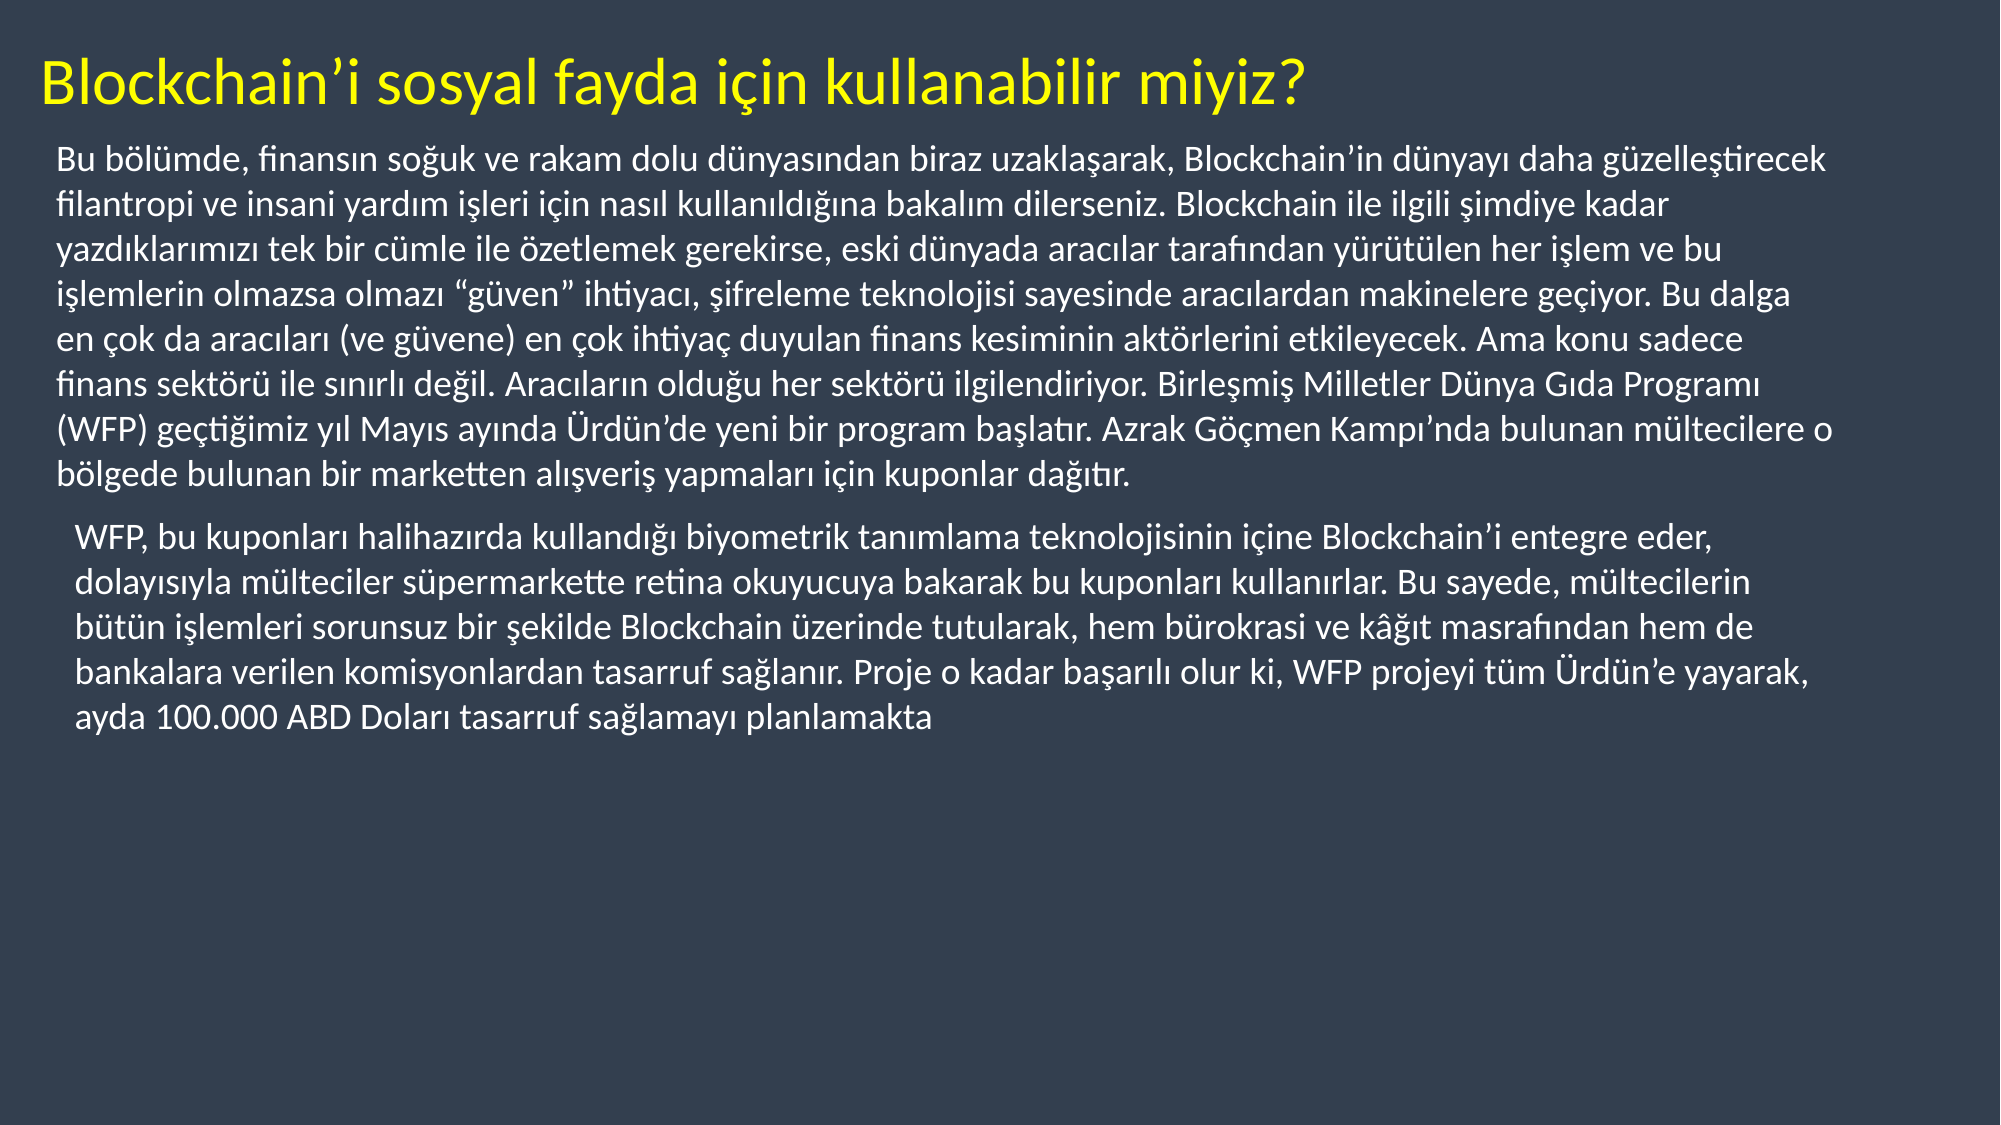

Blockchain’i sosyal fayda için kullanabilir miyiz?
Bu bölümde, finansın soğuk ve rakam dolu dünyasından biraz uzaklaşarak, Blockchain’in dünyayı daha güzelleştirecek filantropi ve insani yardım işleri için nasıl kullanıldığına bakalım dilerseniz. Blockchain ile ilgili şimdiye kadar yazdıklarımızı tek bir cümle ile özetlemek gerekirse, eski dünyada aracılar tarafından yürütülen her işlem ve bu işlemlerin olmazsa olmazı “güven” ihtiyacı, şifreleme teknolojisi sayesinde aracılardan makinelere geçiyor. Bu dalga en çok da aracıları (ve güvene) en çok ihtiyaç duyulan finans kesiminin aktörlerini etkileyecek. Ama konu sadece finans sektörü ile sınırlı değil. Aracıların olduğu her sektörü ilgilendiriyor. Birleşmiş Milletler Dünya Gıda Programı (WFP) geçtiğimiz yıl Mayıs ayında Ürdün’de yeni bir program başlatır. Azrak Göçmen Kampı’nda bulunan mültecilere o bölgede bulunan bir marketten alışveriş yapmaları için kuponlar dağıtır.
WFP, bu kuponları halihazırda kullandığı biyometrik tanımlama teknolojisinin içine Blockchain’i entegre eder, dolayısıyla mülteciler süpermarkette retina okuyucuya bakarak bu kuponları kullanırlar. Bu sayede, mültecilerin bütün işlemleri sorunsuz bir şekilde Blockchain üzerinde tutularak, hem bürokrasi ve kâğıt masrafından hem de bankalara verilen komisyonlardan tasarruf sağlanır. Proje o kadar başarılı olur ki, WFP projeyi tüm Ürdün’e yayarak, ayda 100.000 ABD Doları tasarruf sağlamayı planlamakta